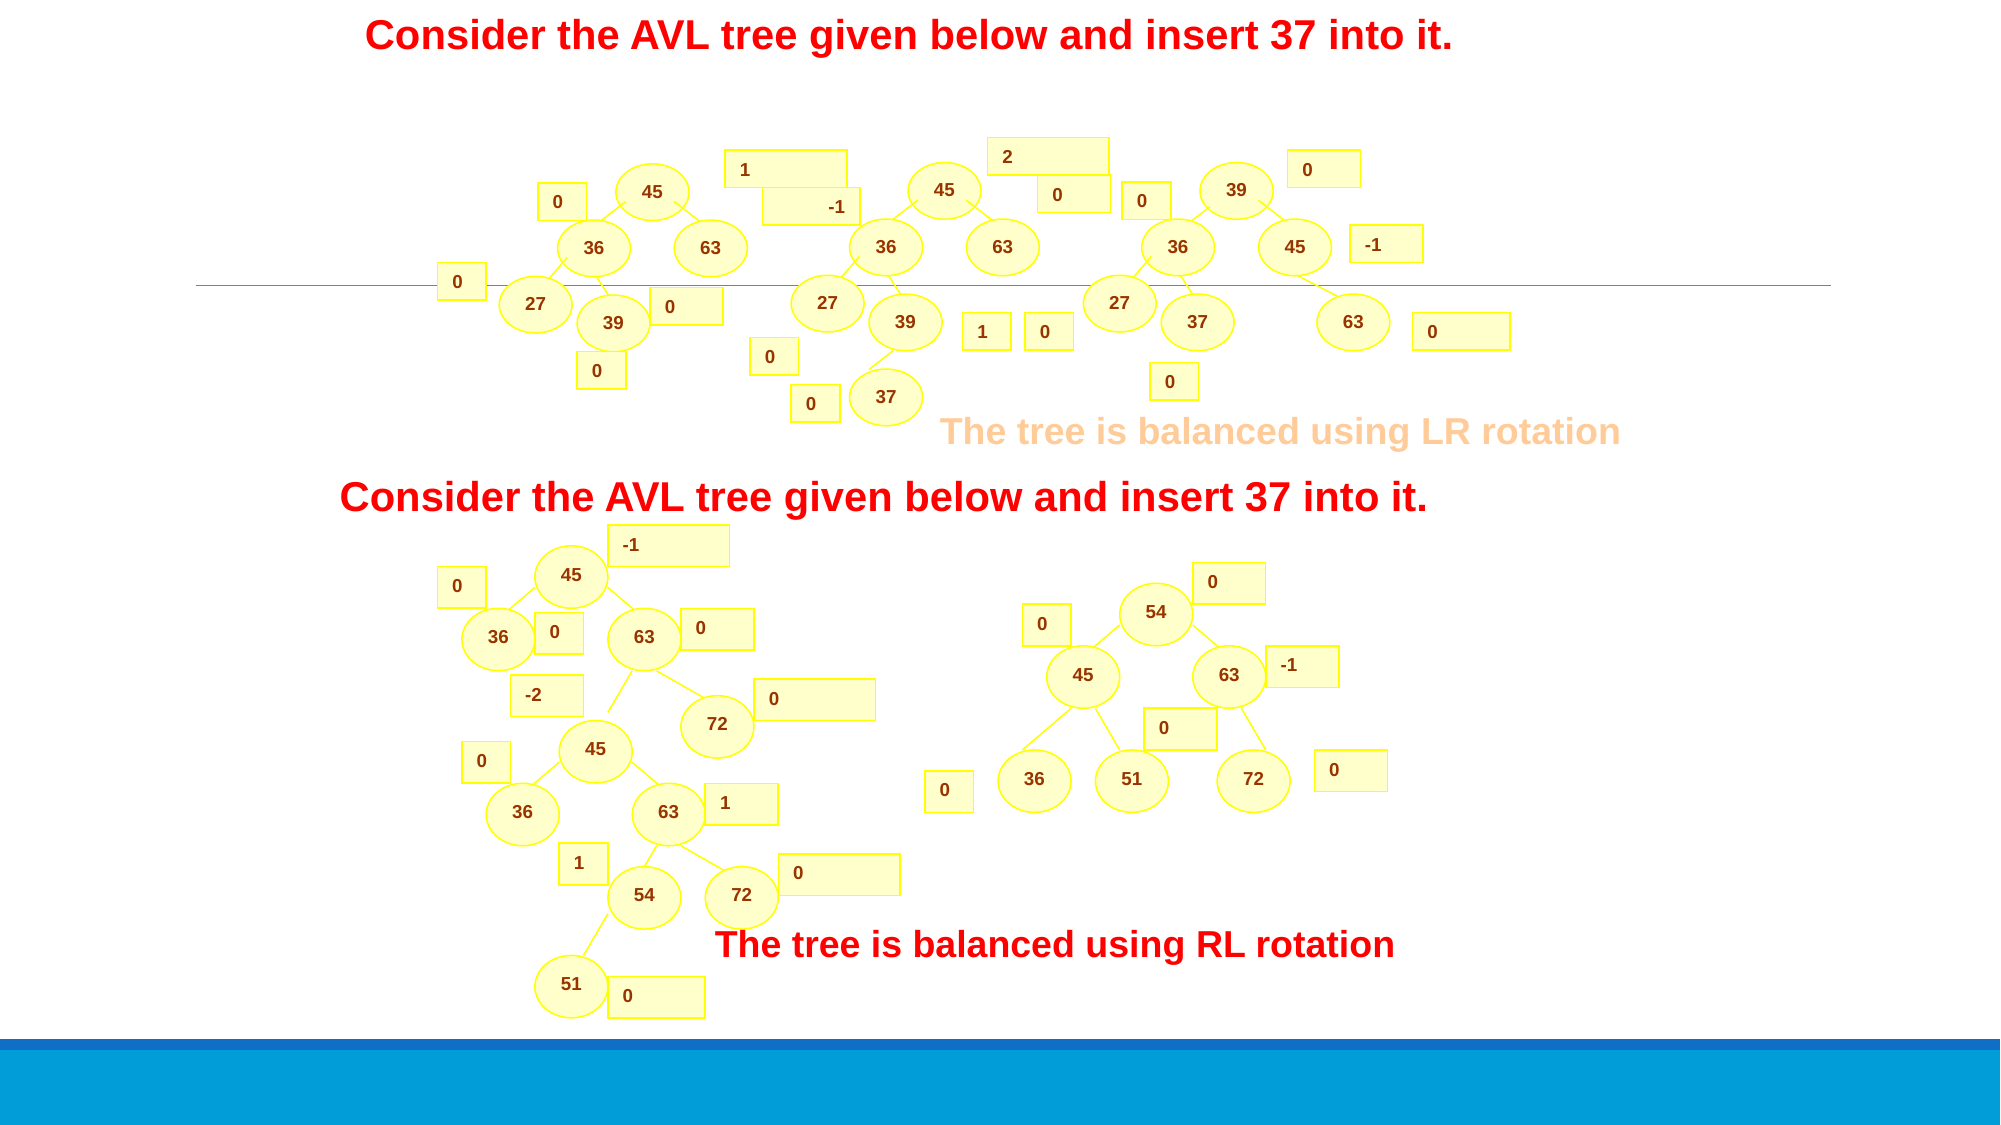

Consider the AVL tree given below and insert 37 into it.
2
1
0
45
39
45
0
0
0
-1

36
63
36
45
36
63
-1

0
27
27

27

0
39
37
63
39
1
0
0
0

0
0
37
0
The tree is balanced using LR rotation
Consider the AVL tree given below and insert 37 into it.
-1
45
0

36
63
0
0

-2
0
72
45
0

36
63
1
1

0
54
72

51
0
0
54
0

45
63
-1

0

36
51
72
0
0
The tree is balanced using RL rotation